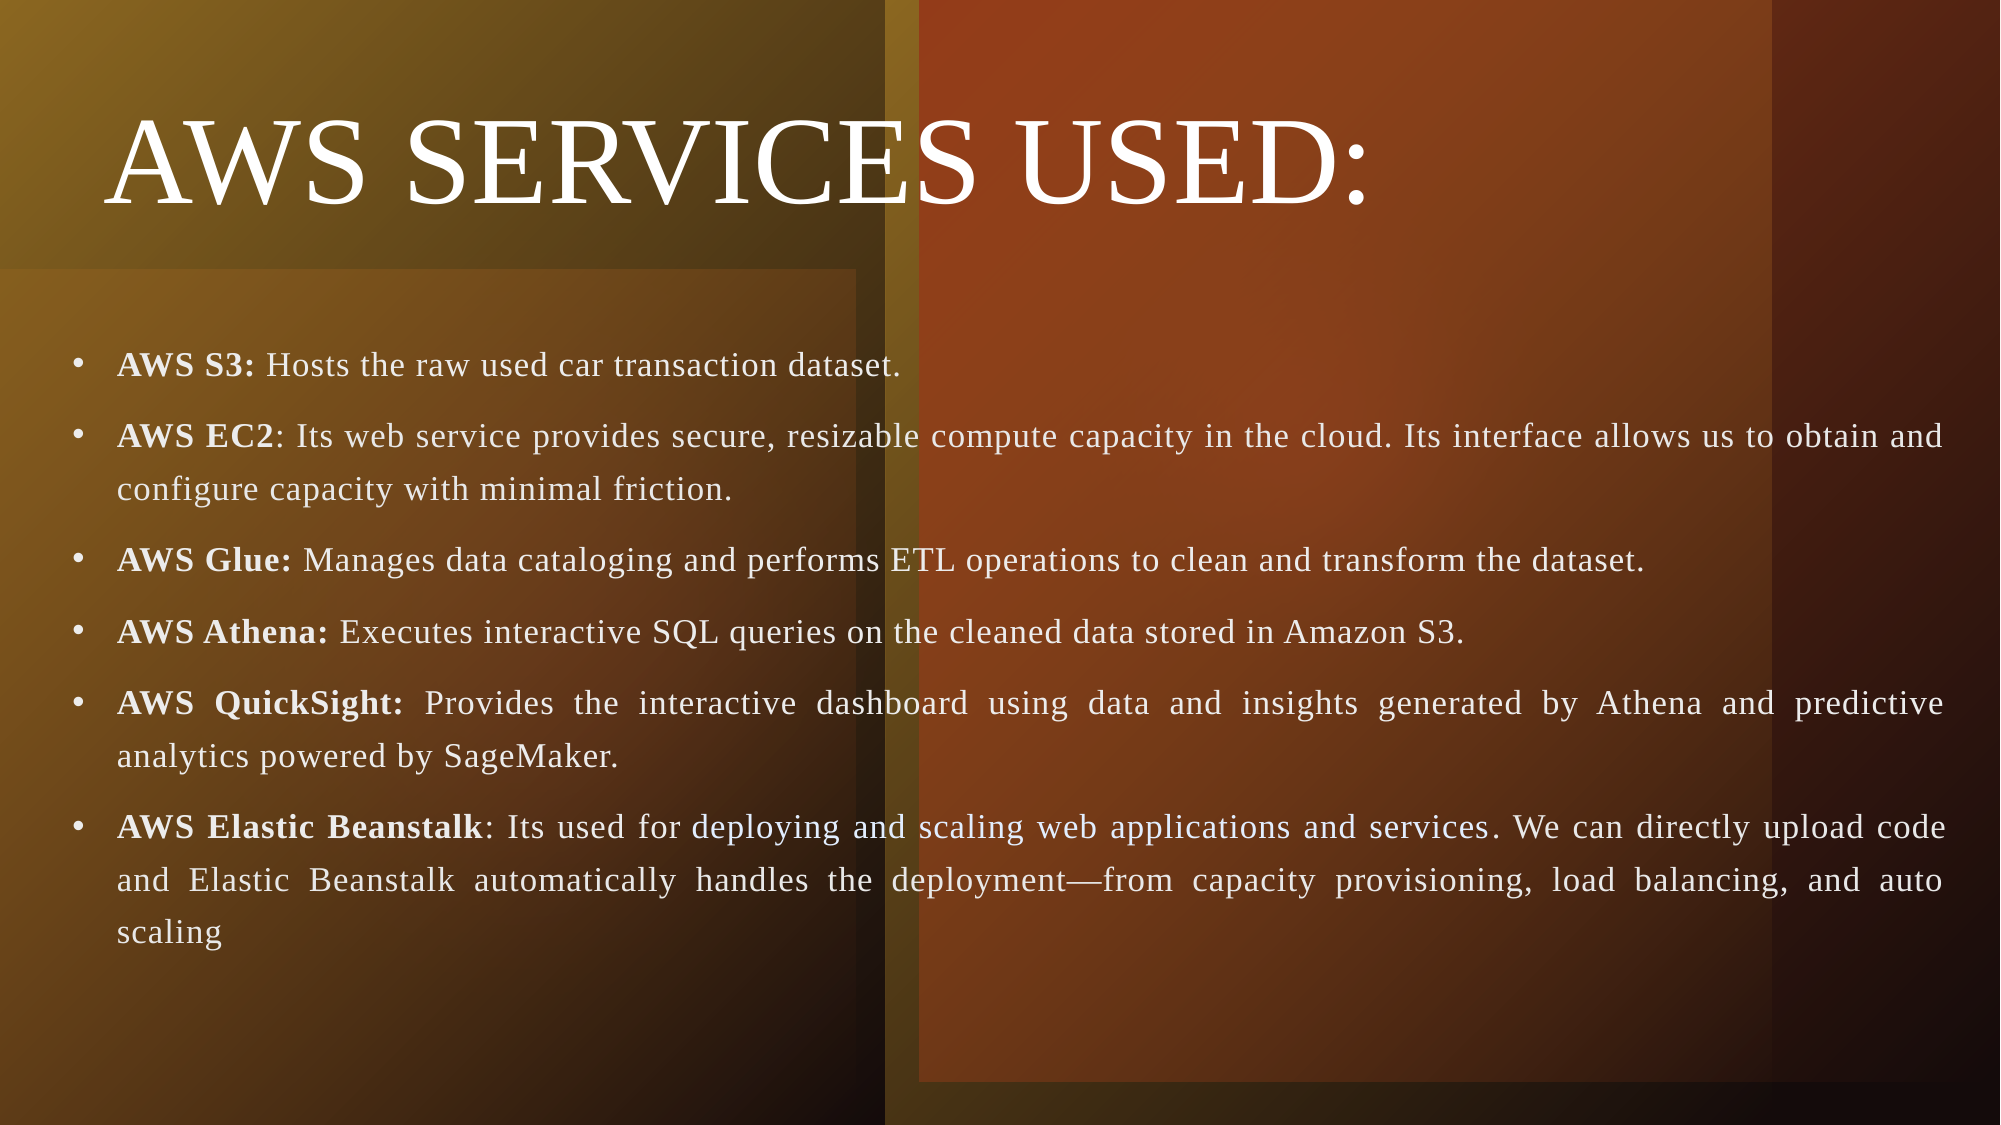

# AWS SERVICES USED:
AWS S3: Hosts the raw used car transaction dataset.
AWS EC2: Its web service provides secure, resizable compute capacity in the cloud. Its interface allows us to obtain and configure capacity with minimal friction.
AWS Glue: Manages data cataloging and performs ETL operations to clean and transform the dataset.
AWS Athena: Executes interactive SQL queries on the cleaned data stored in Amazon S3.
AWS QuickSight: Provides the interactive dashboard using data and insights generated by Athena and predictive analytics powered by SageMaker.
AWS Elastic Beanstalk: Its used for deploying and scaling web applications and services. We can directly upload code and Elastic Beanstalk automatically handles the deployment—from capacity provisioning, load balancing, and auto scaling